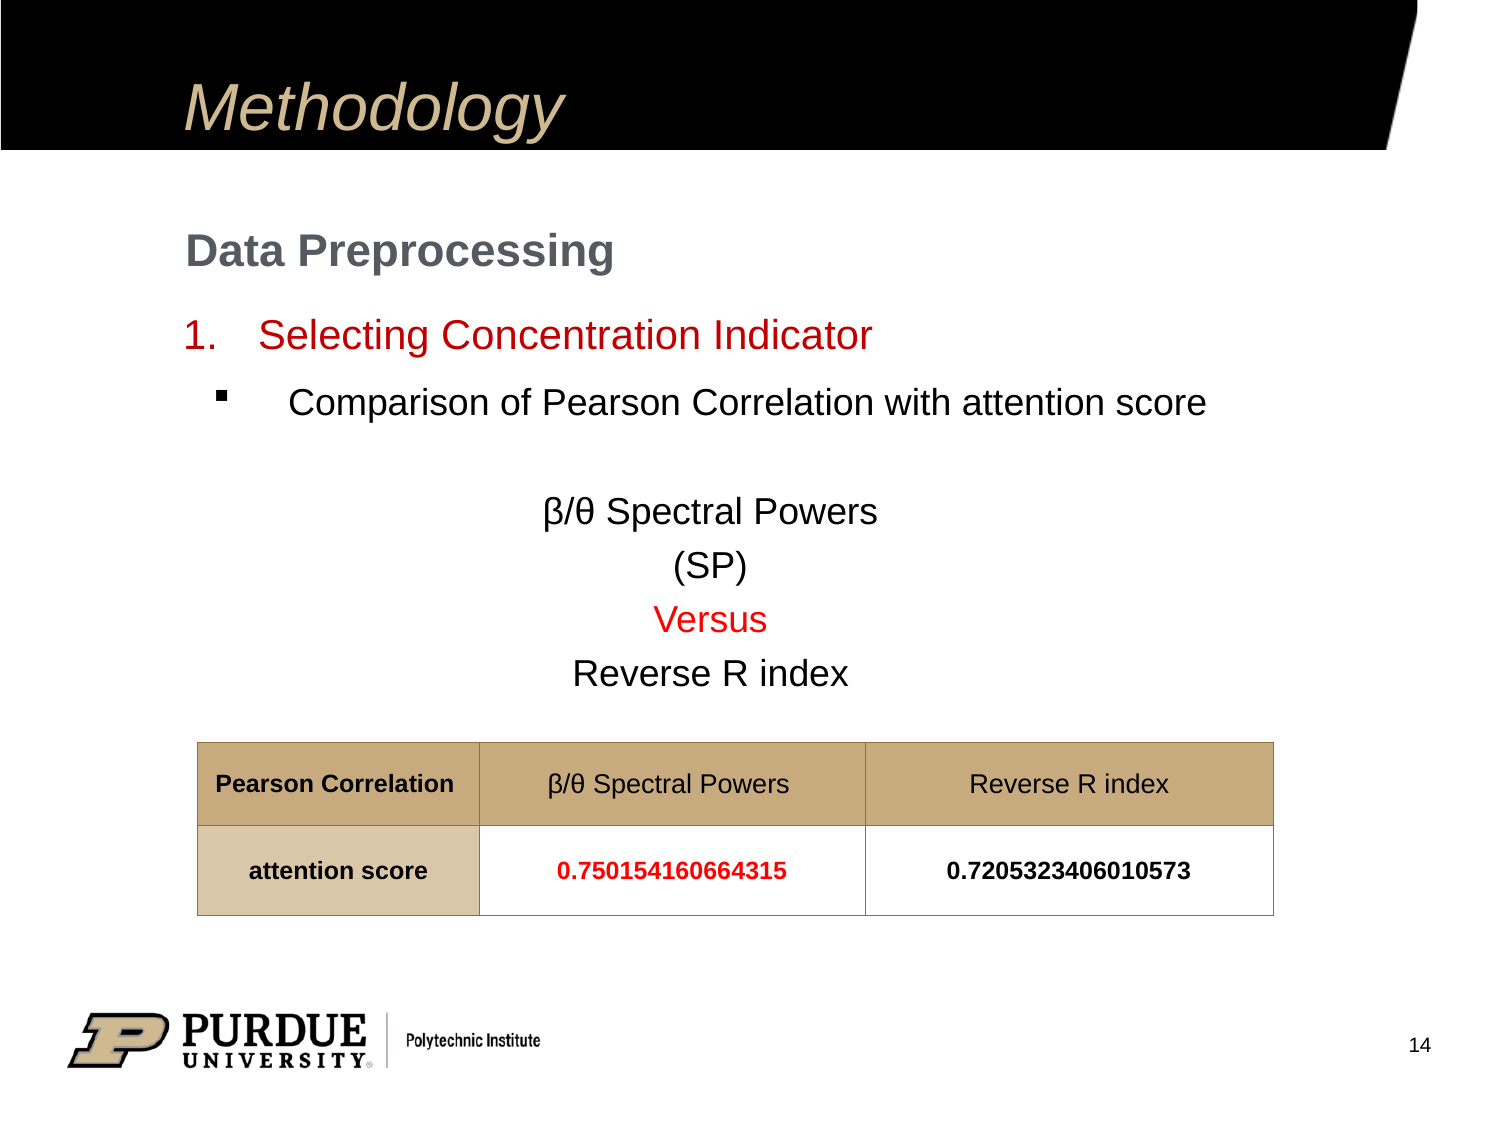

# Methodology
Data Preprocessing
Selecting Concentration Indicator
Comparison of Pearson Correlation with attention score
β/θ Spectral Powers (SP)
Versus
Reverse R index
| Pearson Correlation | β/θ Spectral Powers | Reverse R index |
| --- | --- | --- |
| attention score | 0.750154160664315 | 0.7205323406010573 |
14